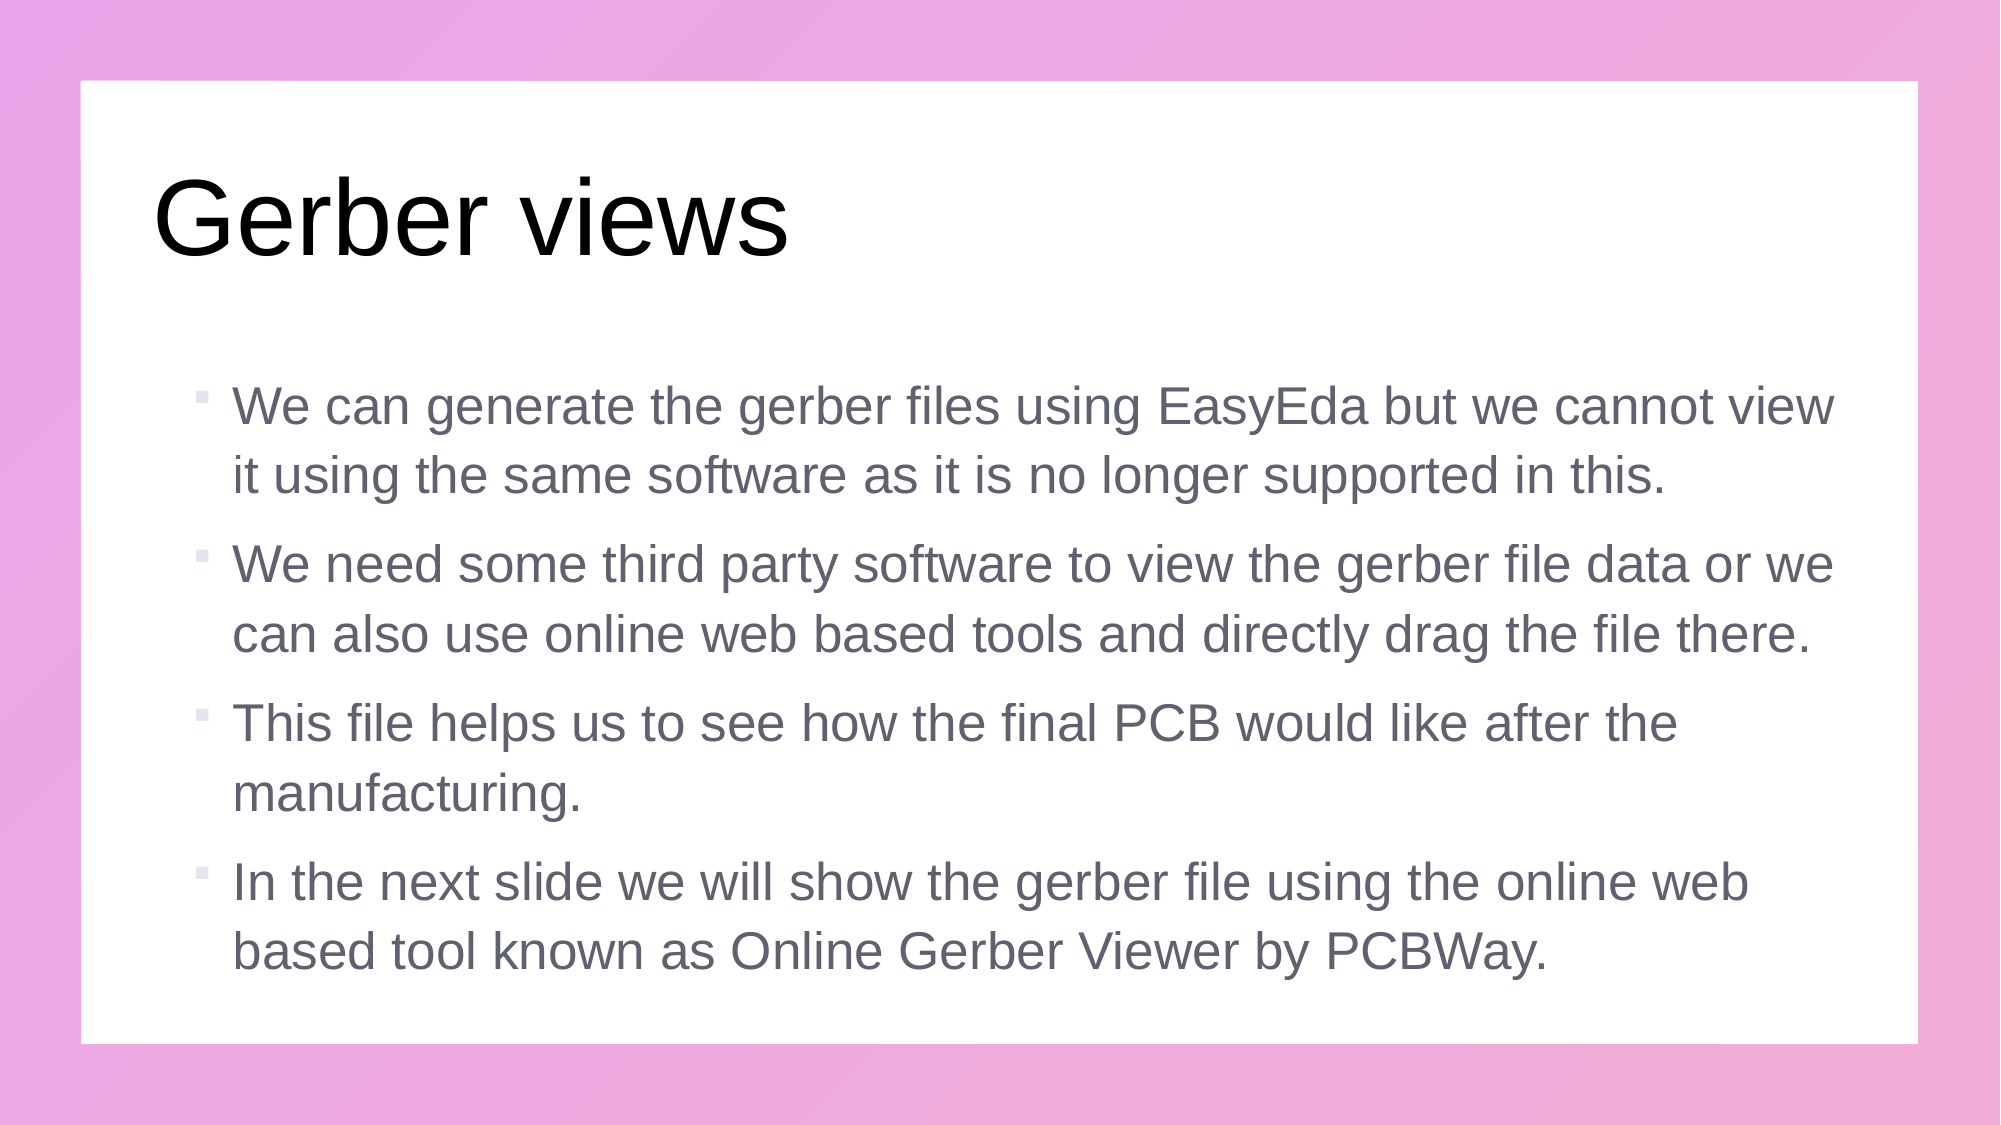

# Gerber views
We can generate the gerber files using EasyEda but we cannot view it using the same software as it is no longer supported in this.
We need some third party software to view the gerber file data or we can also use online web based tools and directly drag the file there.
This file helps us to see how the final PCB would like after the manufacturing.
In the next slide we will show the gerber file using the online web based tool known as Online Gerber Viewer by PCBWay.